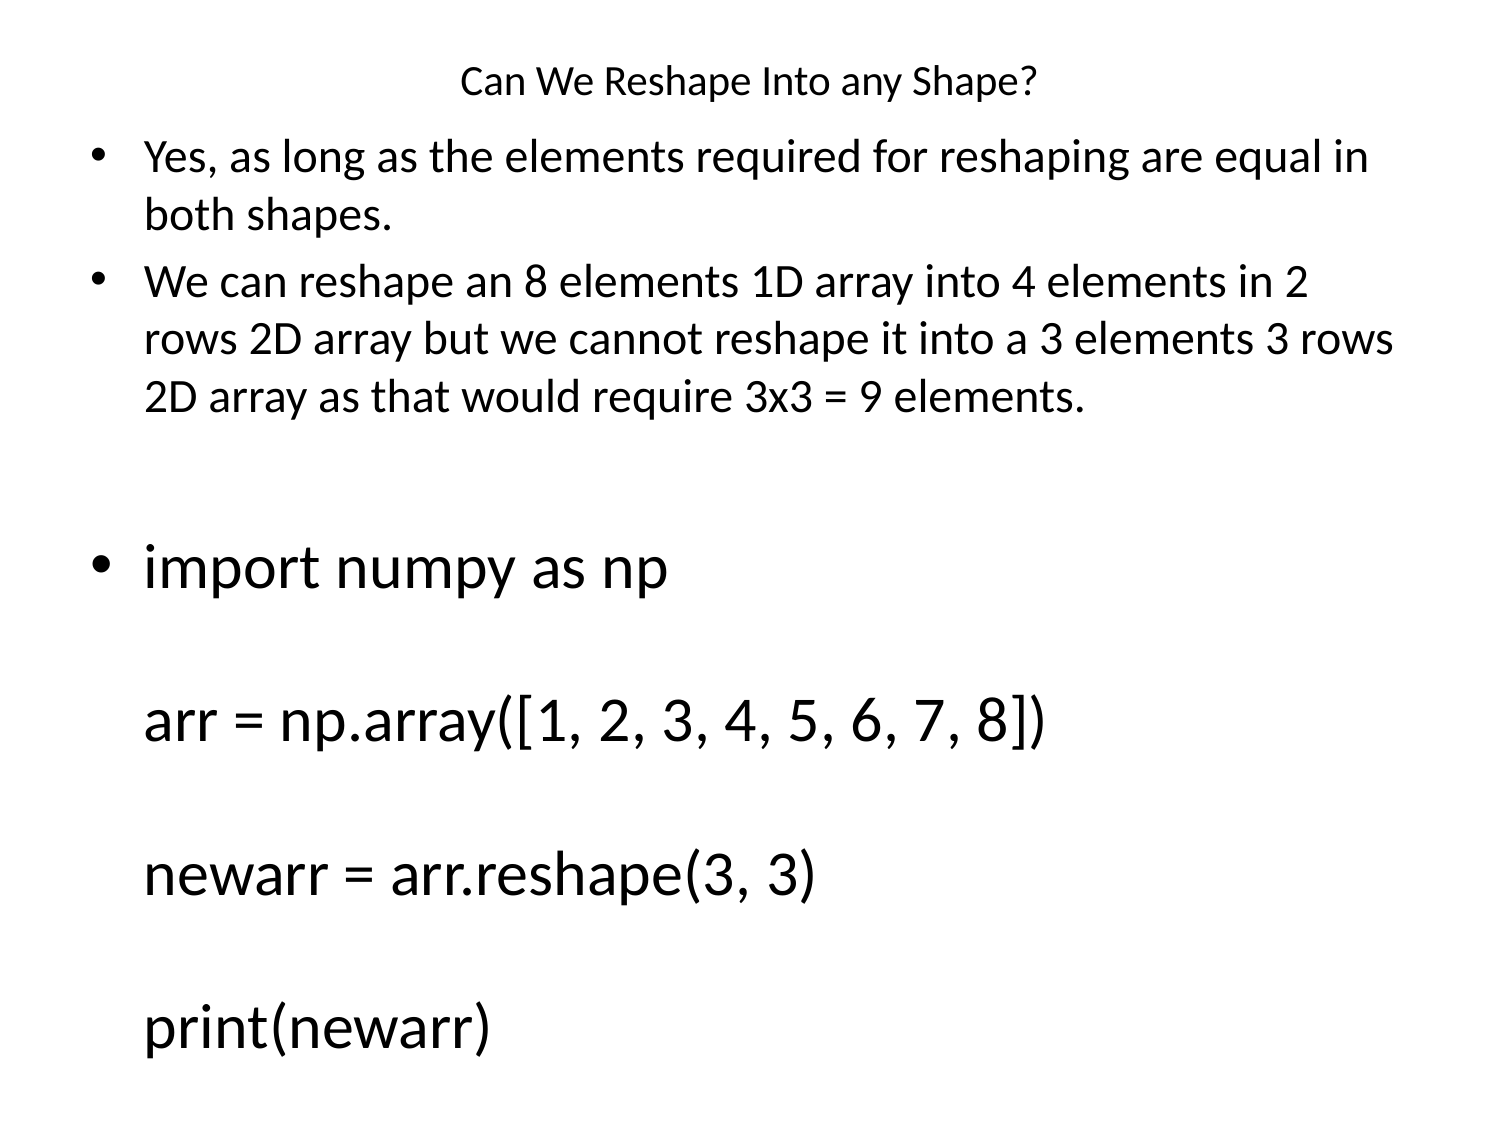

# Can We Reshape Into any Shape?
Yes, as long as the elements required for reshaping are equal in both shapes.
We can reshape an 8 elements 1D array into 4 elements in 2 rows 2D array but we cannot reshape it into a 3 elements 3 rows 2D array as that would require 3x3 = 9 elements.

import numpy as np
arr = np.array([1, 2, 3, 4, 5, 6, 7, 8])
newarr = arr.reshape(3, 3)
print(newarr)